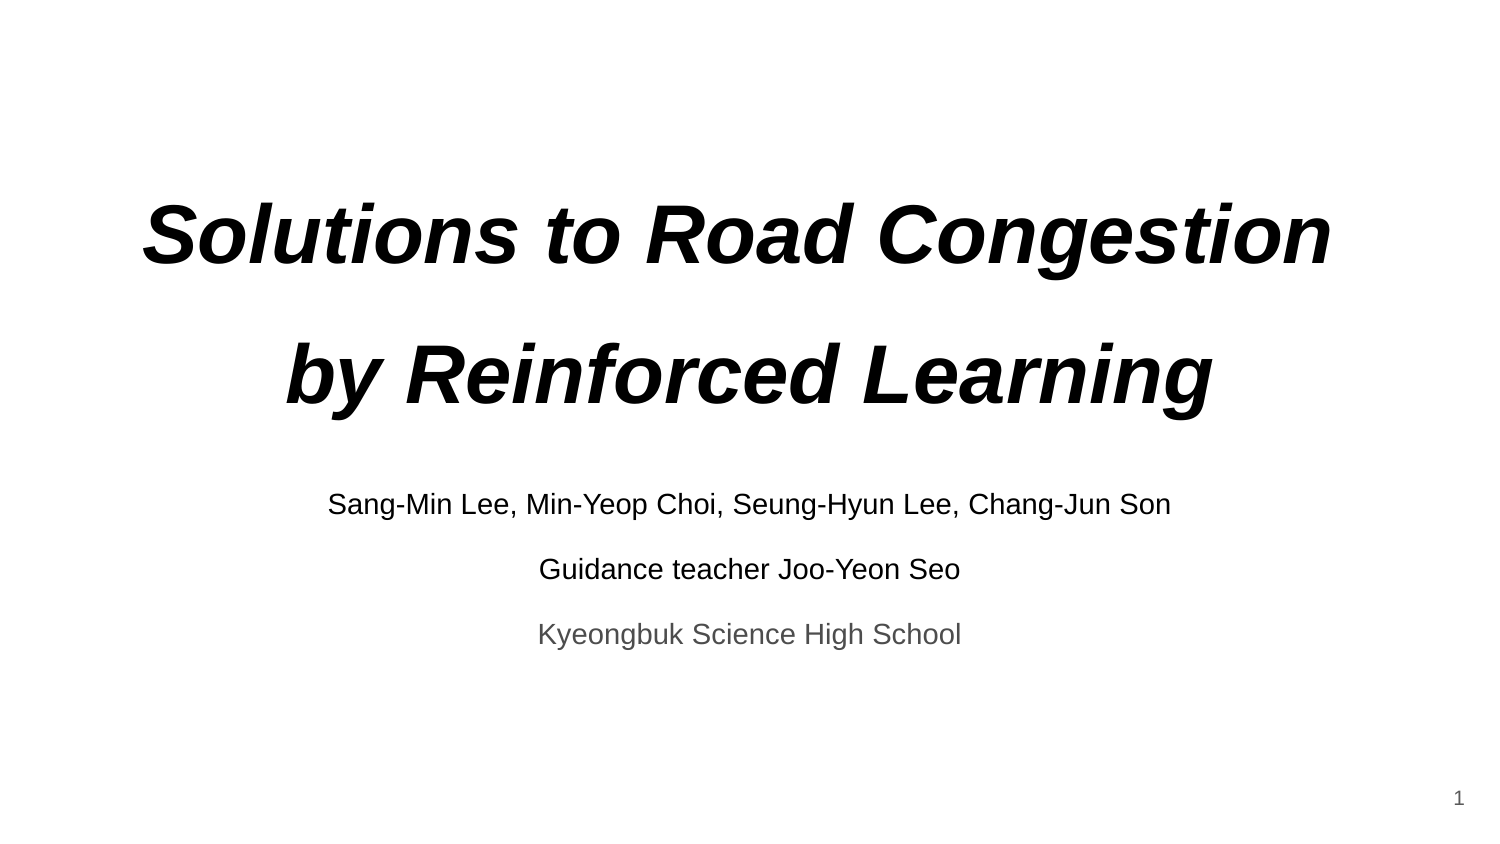

# Solutions to Road Congestion
by Reinforced Learning
Sang-Min Lee, Min-Yeop Choi, Seung-Hyun Lee, Chang-Jun Son
Guidance teacher Joo-Yeon Seo
Kyeongbuk Science High School
1